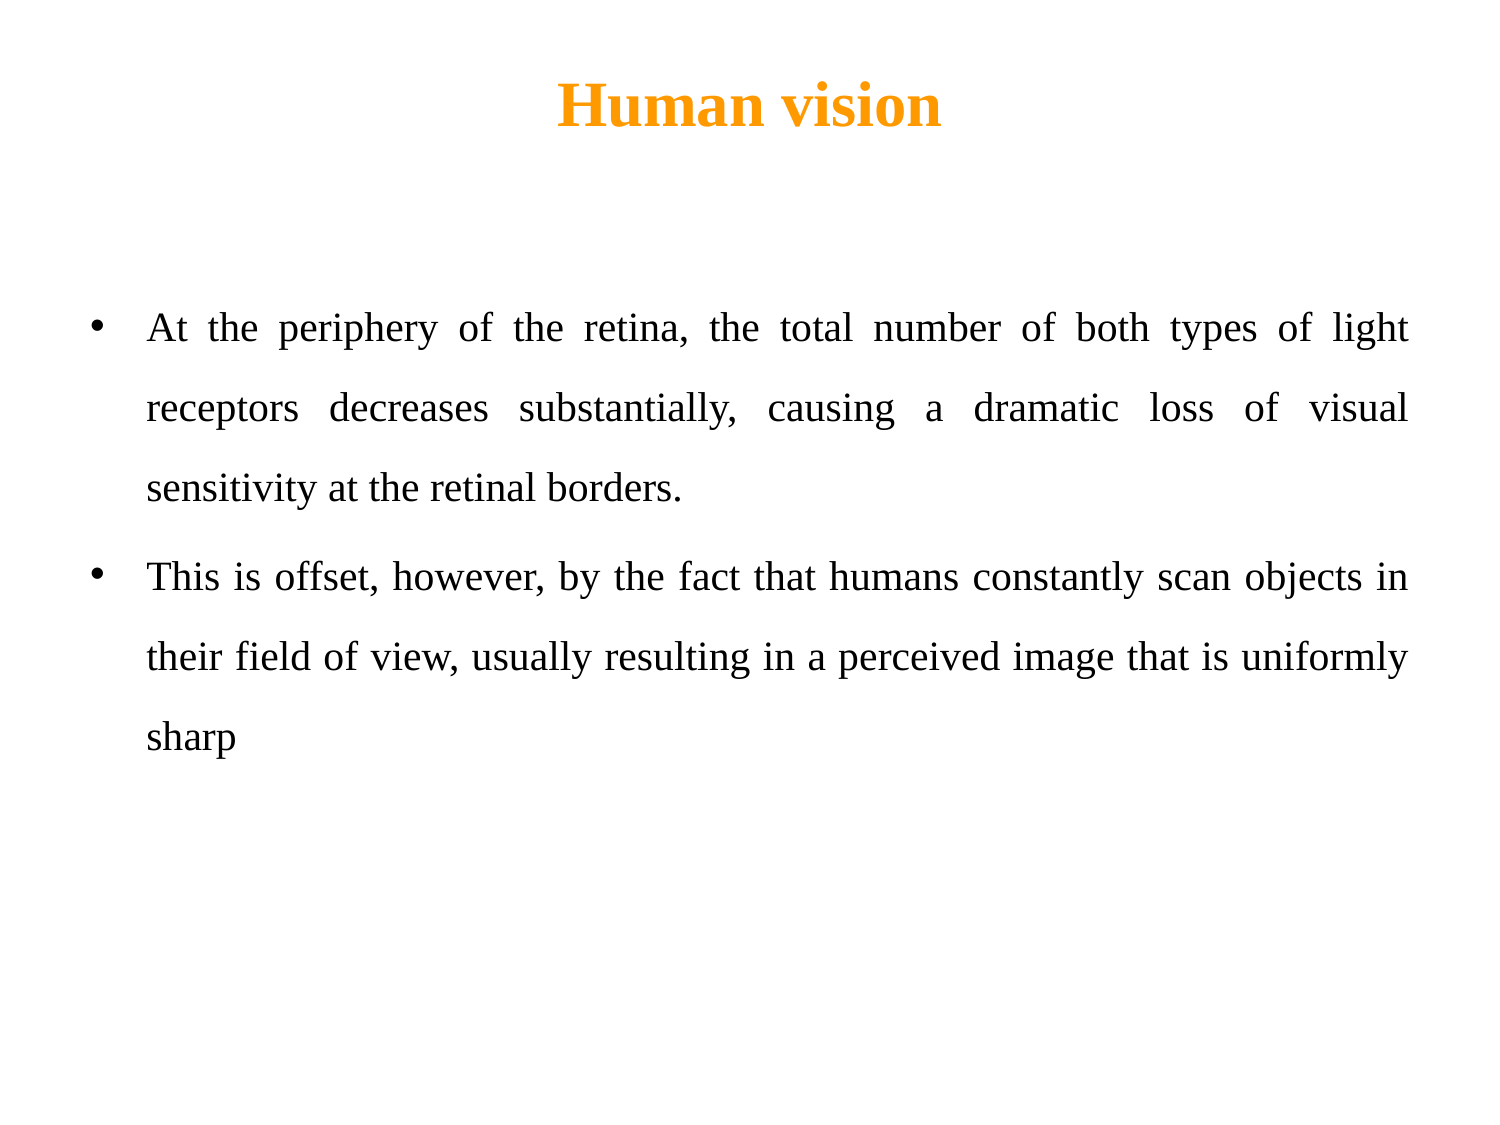

# Human vision
At the periphery of the retina, the total number of both types of light receptors decreases substantially, causing a dramatic loss of visual sensitivity at the retinal borders.
This is offset, however, by the fact that humans constantly scan objects in their field of view, usually resulting in a perceived image that is uniformly sharp